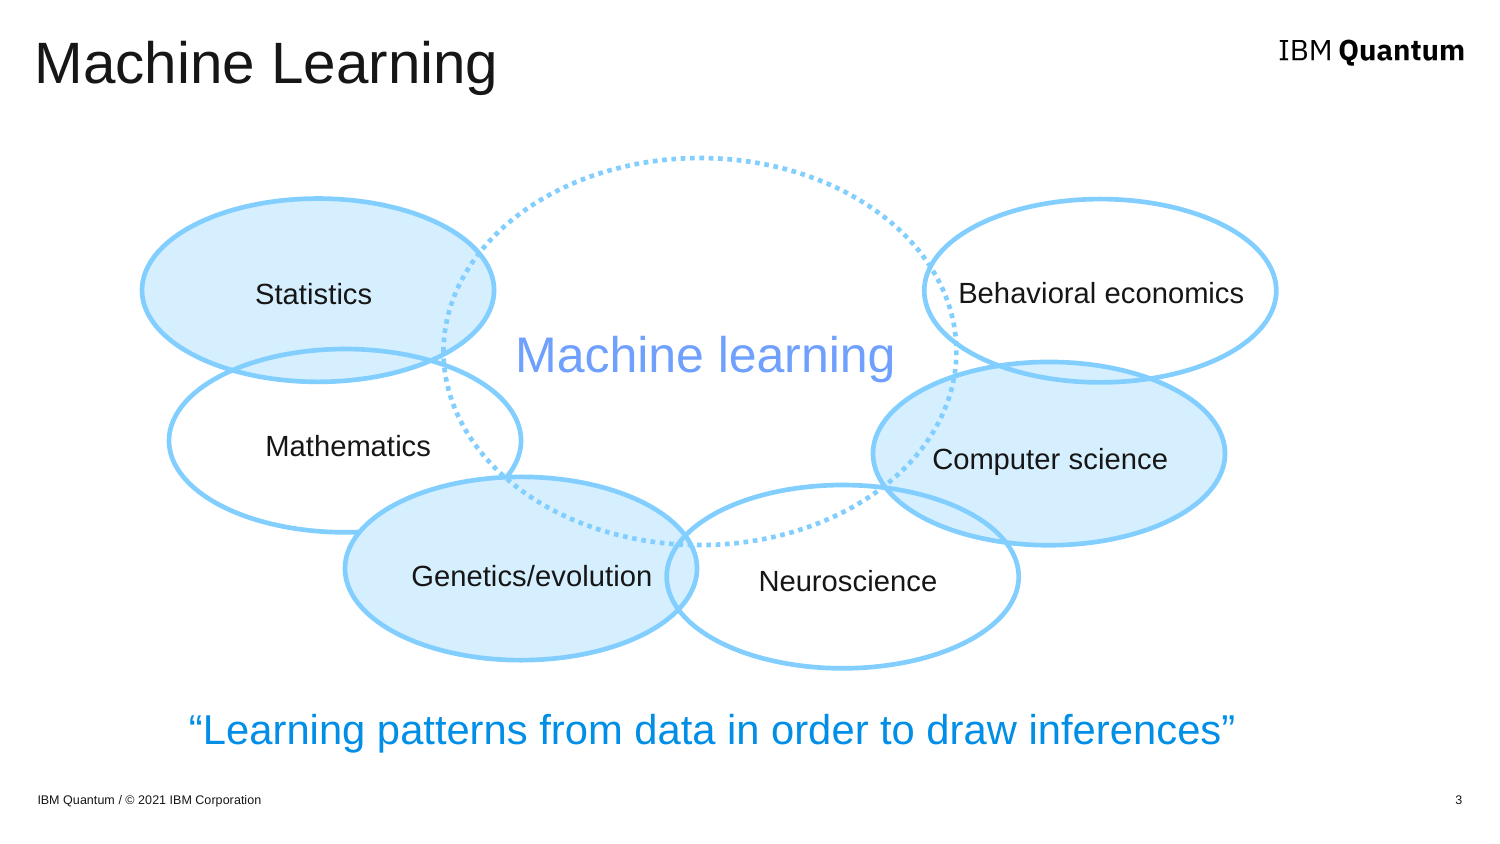

# Machine Learning

Behavioral economics
Statistics
Machine learning

Mathematics
Computer science

Genetics/evolution
Neuroscience
“Learning patterns from data in order to draw inferences”
IBM Quantum / © 2021 IBM Corporation
3